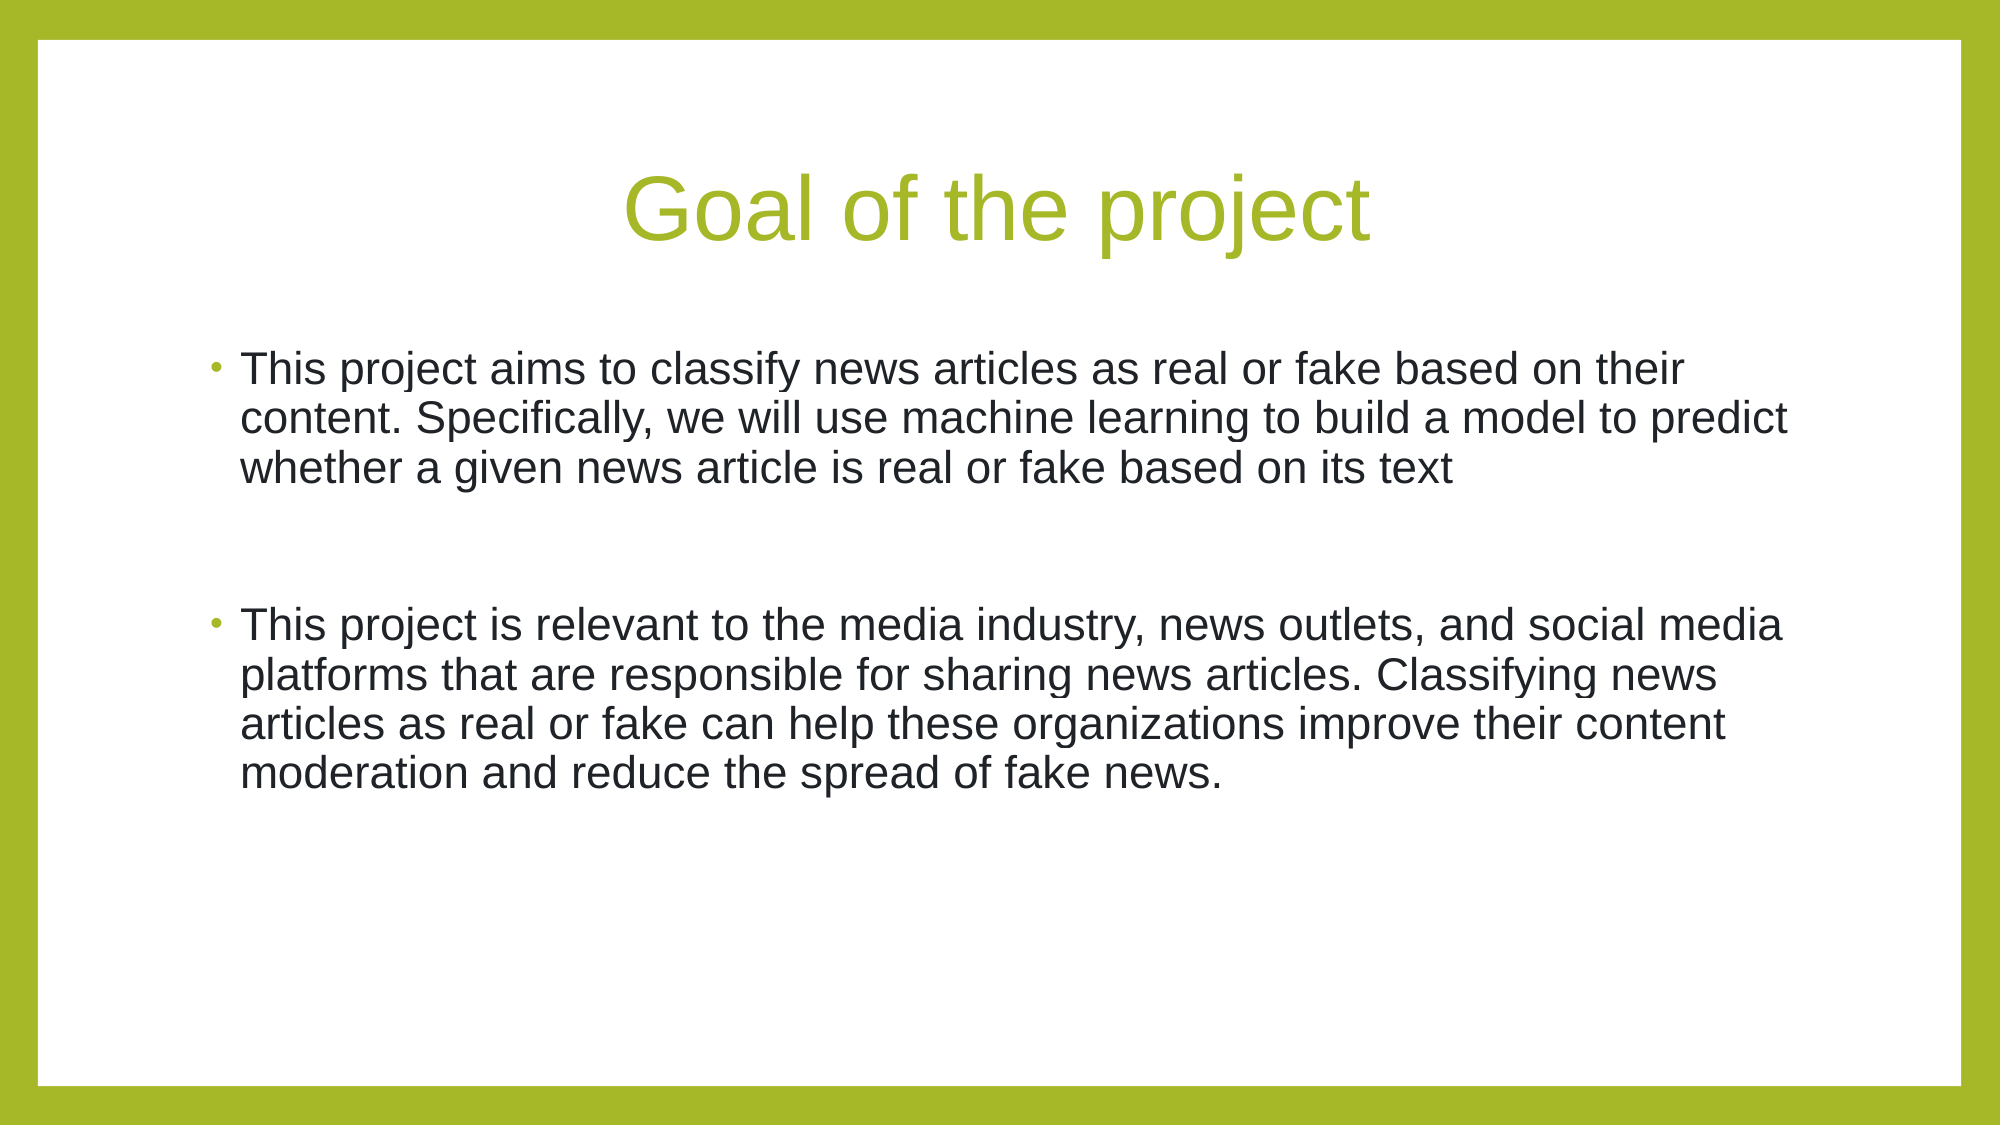

# Goal of the project
This project aims to classify news articles as real or fake based on their content. Specifically, we will use machine learning to build a model to predict whether a given news article is real or fake based on its text

This project is relevant to the media industry, news outlets, and social media platforms that are responsible for sharing news articles. Classifying news articles as real or fake can help these organizations improve their content moderation and reduce the spread of fake news.